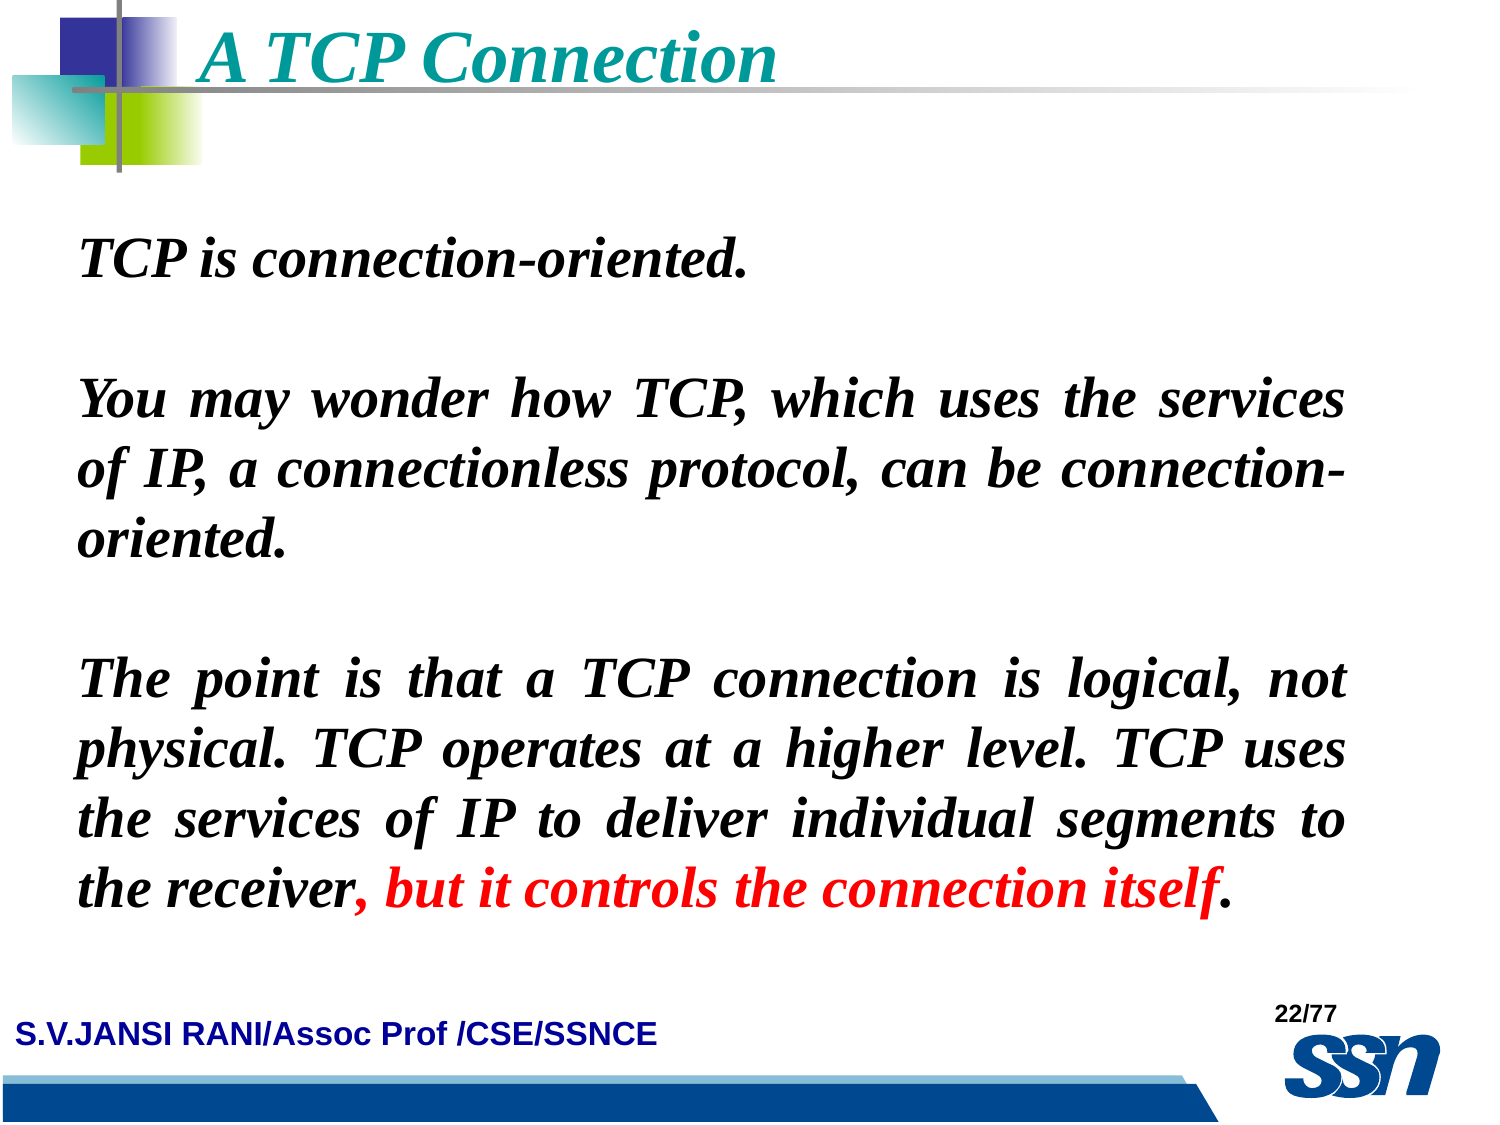

A TCP Connection

TCP is connection-oriented.

You may wonder how TCP, which uses the services of IP, a connectionless protocol, can be connection-oriented.

The point is that a TCP connection is logical, not physical. TCP operates at a higher level. TCP uses the services of IP to deliver individual segments to the receiver, but it controls the connection itself.